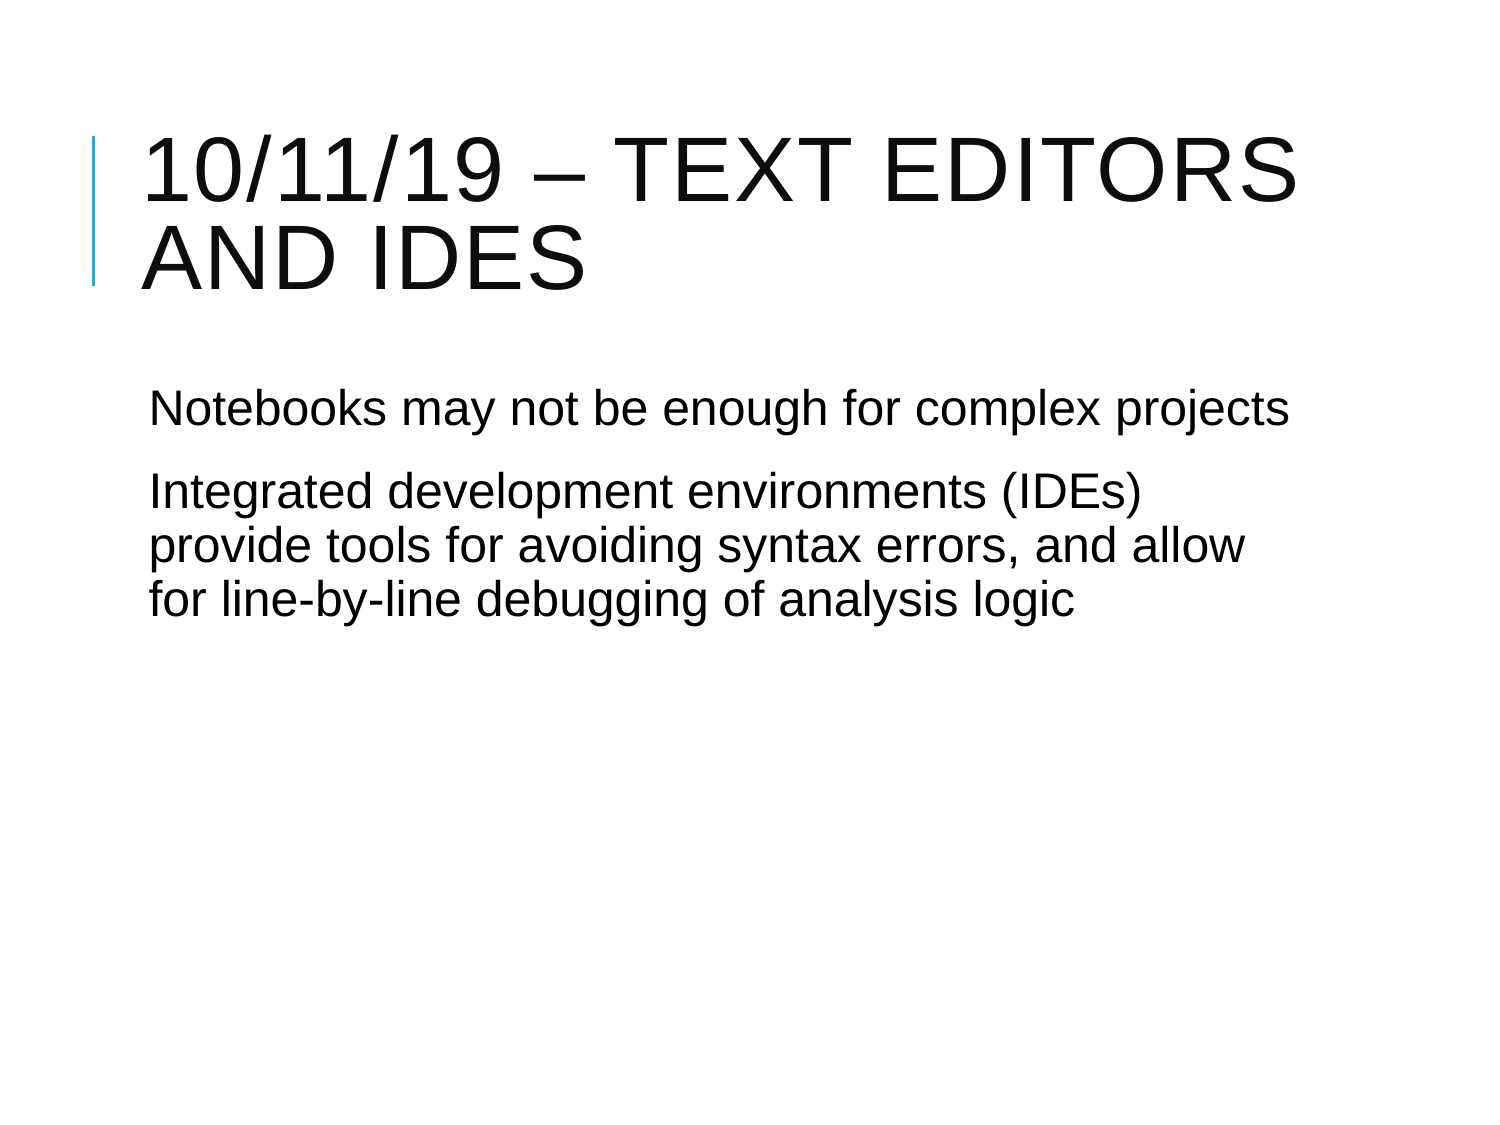

# 10/11/19 – Text Editors and IDES
Notebooks may not be enough for complex projects
Integrated development environments (IDEs) provide tools for avoiding syntax errors, and allow for line-by-line debugging of analysis logic